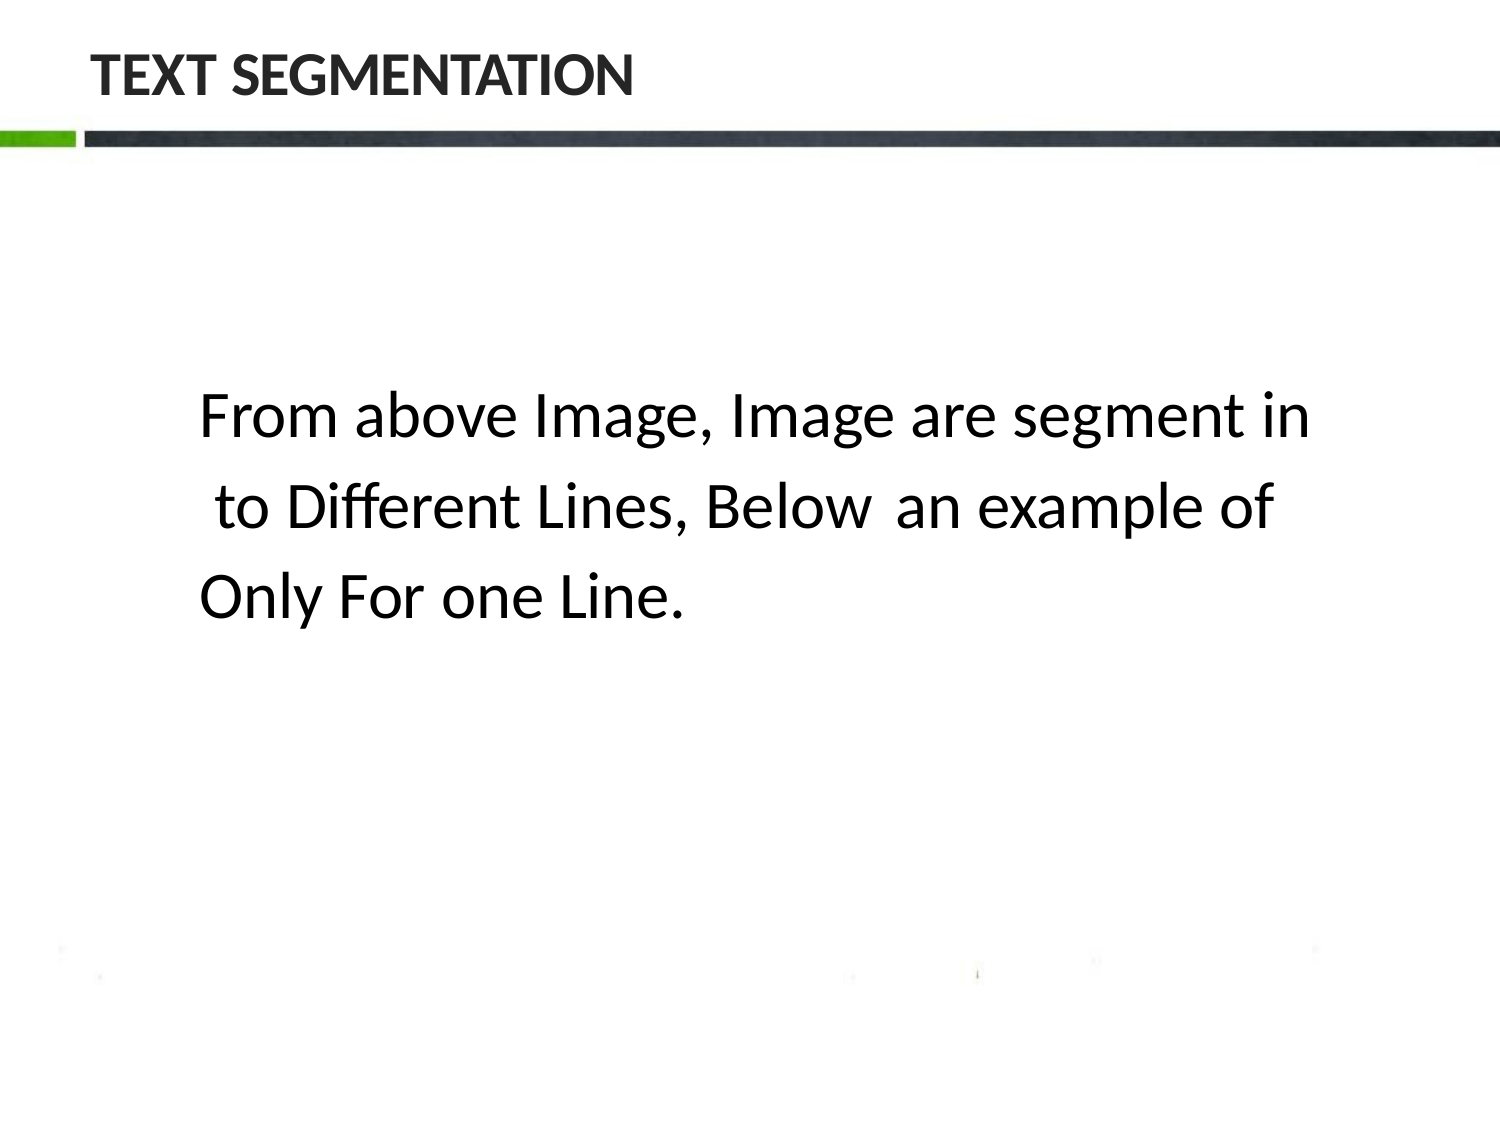

TEXT SEGMENTATION
From above Image, Image are segment in  to Different Lines, Below	an example of  Only For one Line.